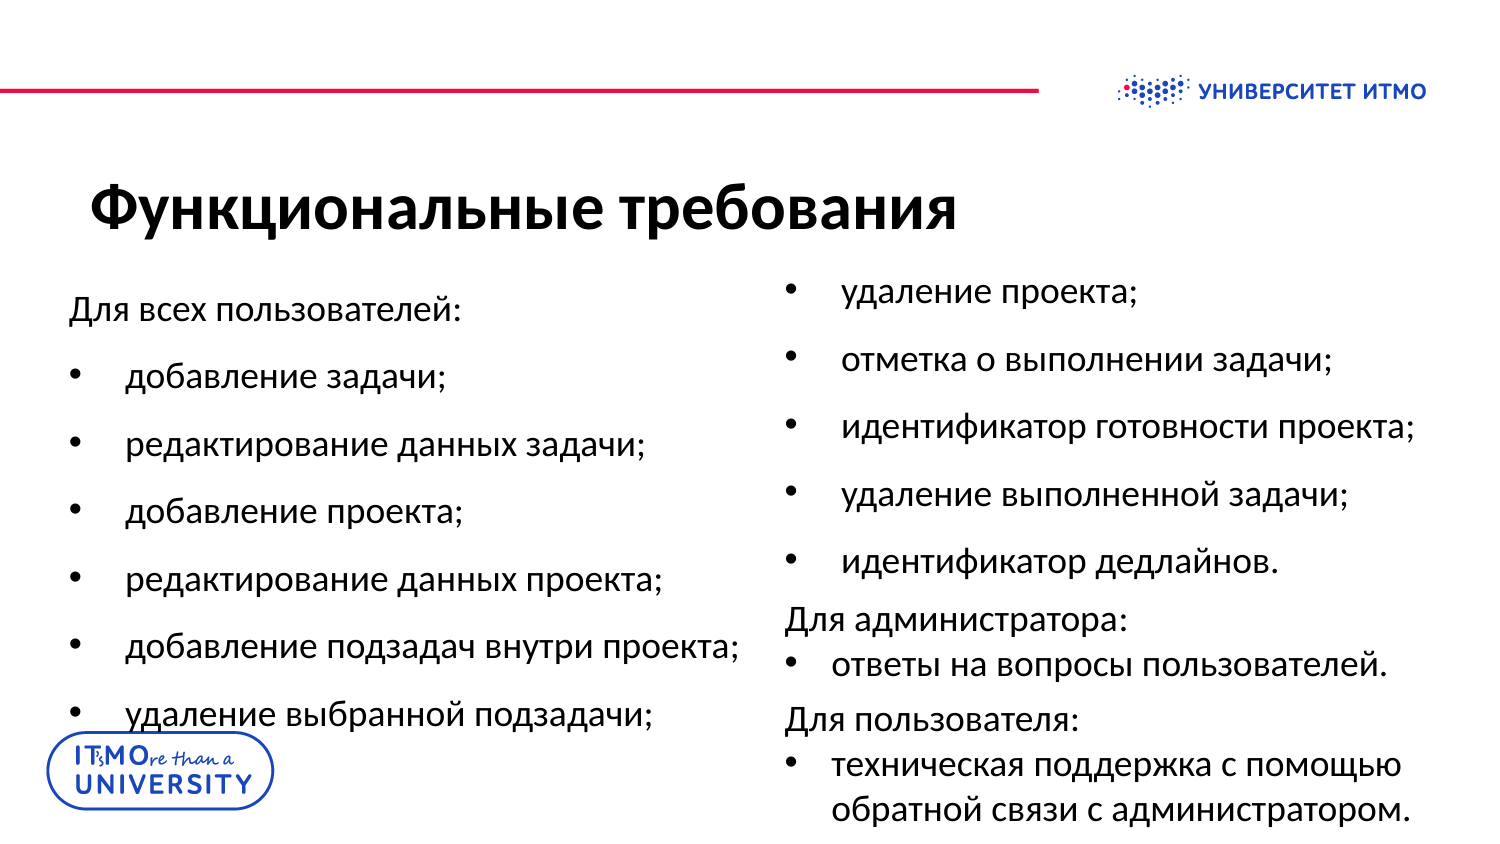

# Функциональные требования
удаление проекта;
отметка о выполнении задачи;
идентификатор готовности проекта;
удаление выполненной задачи;
идентификатор дедлайнов.
Для всех пользователей:
добавление задачи;
редактирование данных задачи;
добавление проекта;
редактирование данных проекта;
добавление подзадач внутри проекта;
удаление выбранной подзадачи;
Для администратора:
ответы на вопросы пользователей.

Для пользователя:
техническая поддержка с помощью обратной связи с администратором.